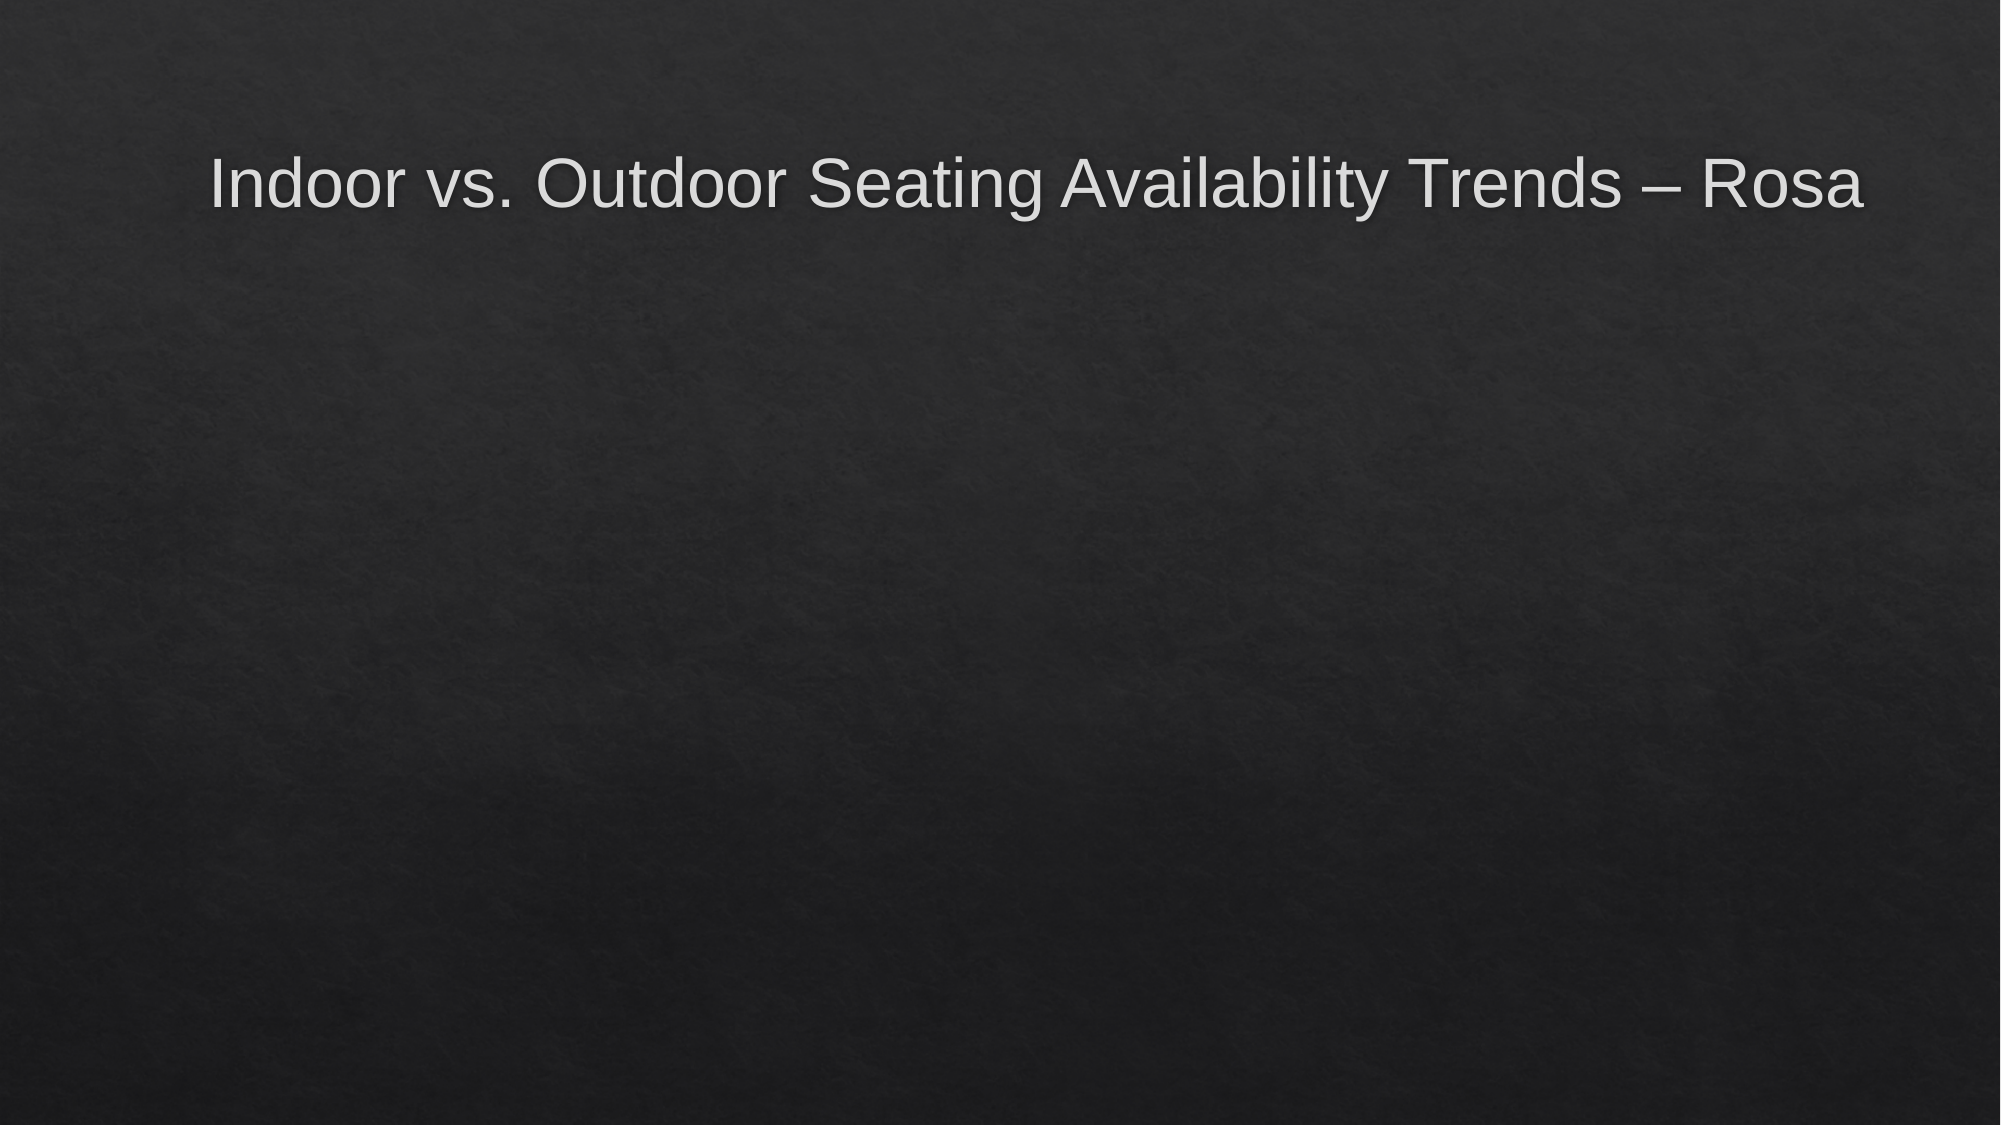

# Indoor vs. Outdoor Seating Availability Trends – Rosa